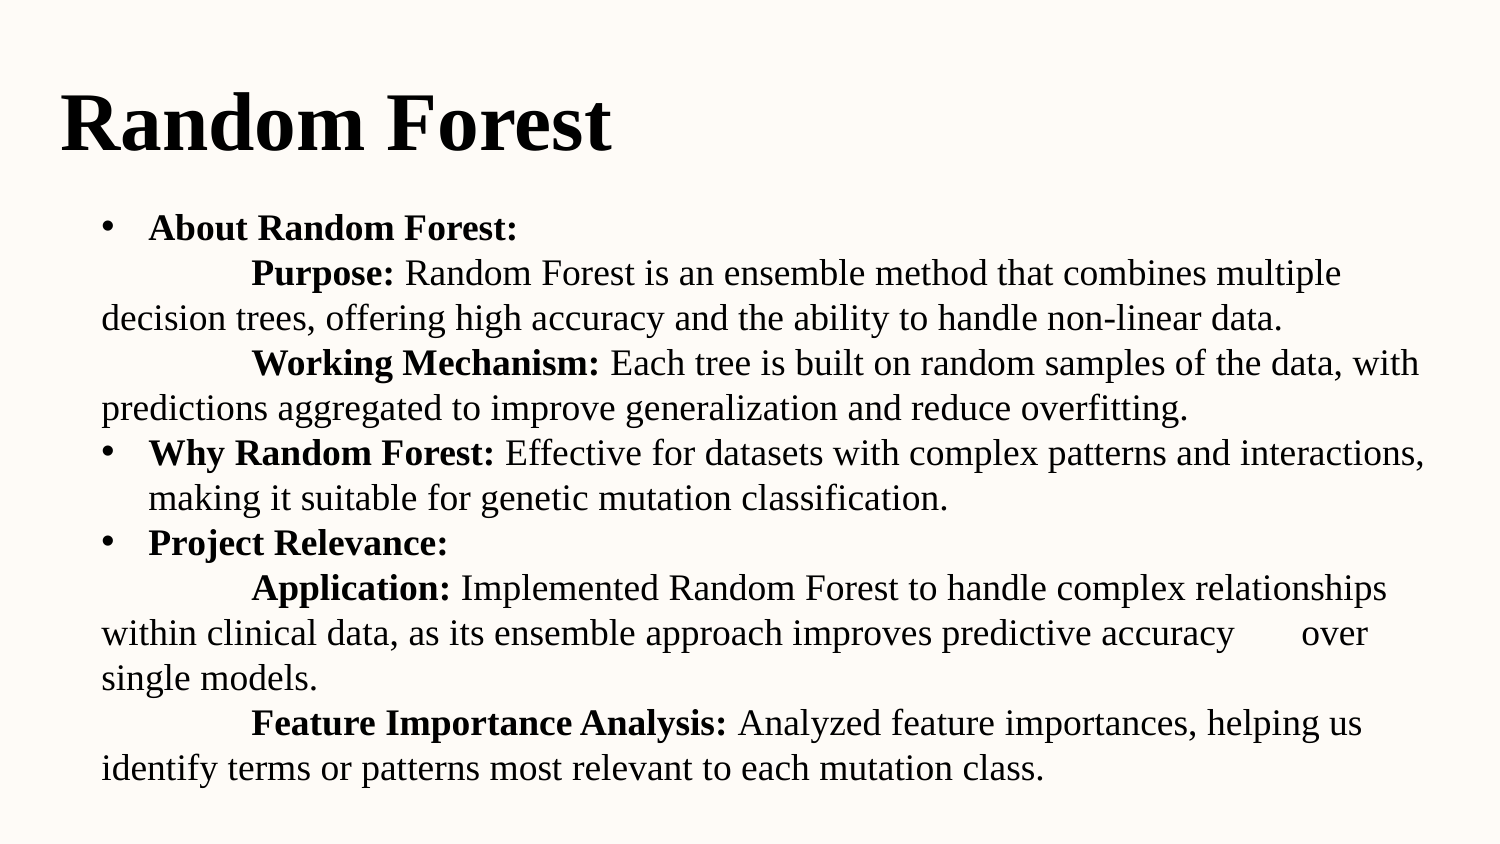

Random Forest
About Random Forest:
	Purpose: Random Forest is an ensemble method that combines multiple 	decision trees, offering high accuracy and the ability to handle non-linear data.
	Working Mechanism: Each tree is built on random samples of the data, with 	predictions aggregated to improve generalization and reduce overfitting.
Why Random Forest: Effective for datasets with complex patterns and interactions, making it suitable for genetic mutation classification.
Project Relevance:
	Application: Implemented Random Forest to handle complex relationships 	within clinical data, as its ensemble approach improves predictive accuracy 	over single models.
	Feature Importance Analysis: Analyzed feature importances, helping us 	identify terms or patterns most relevant to each mutation class.